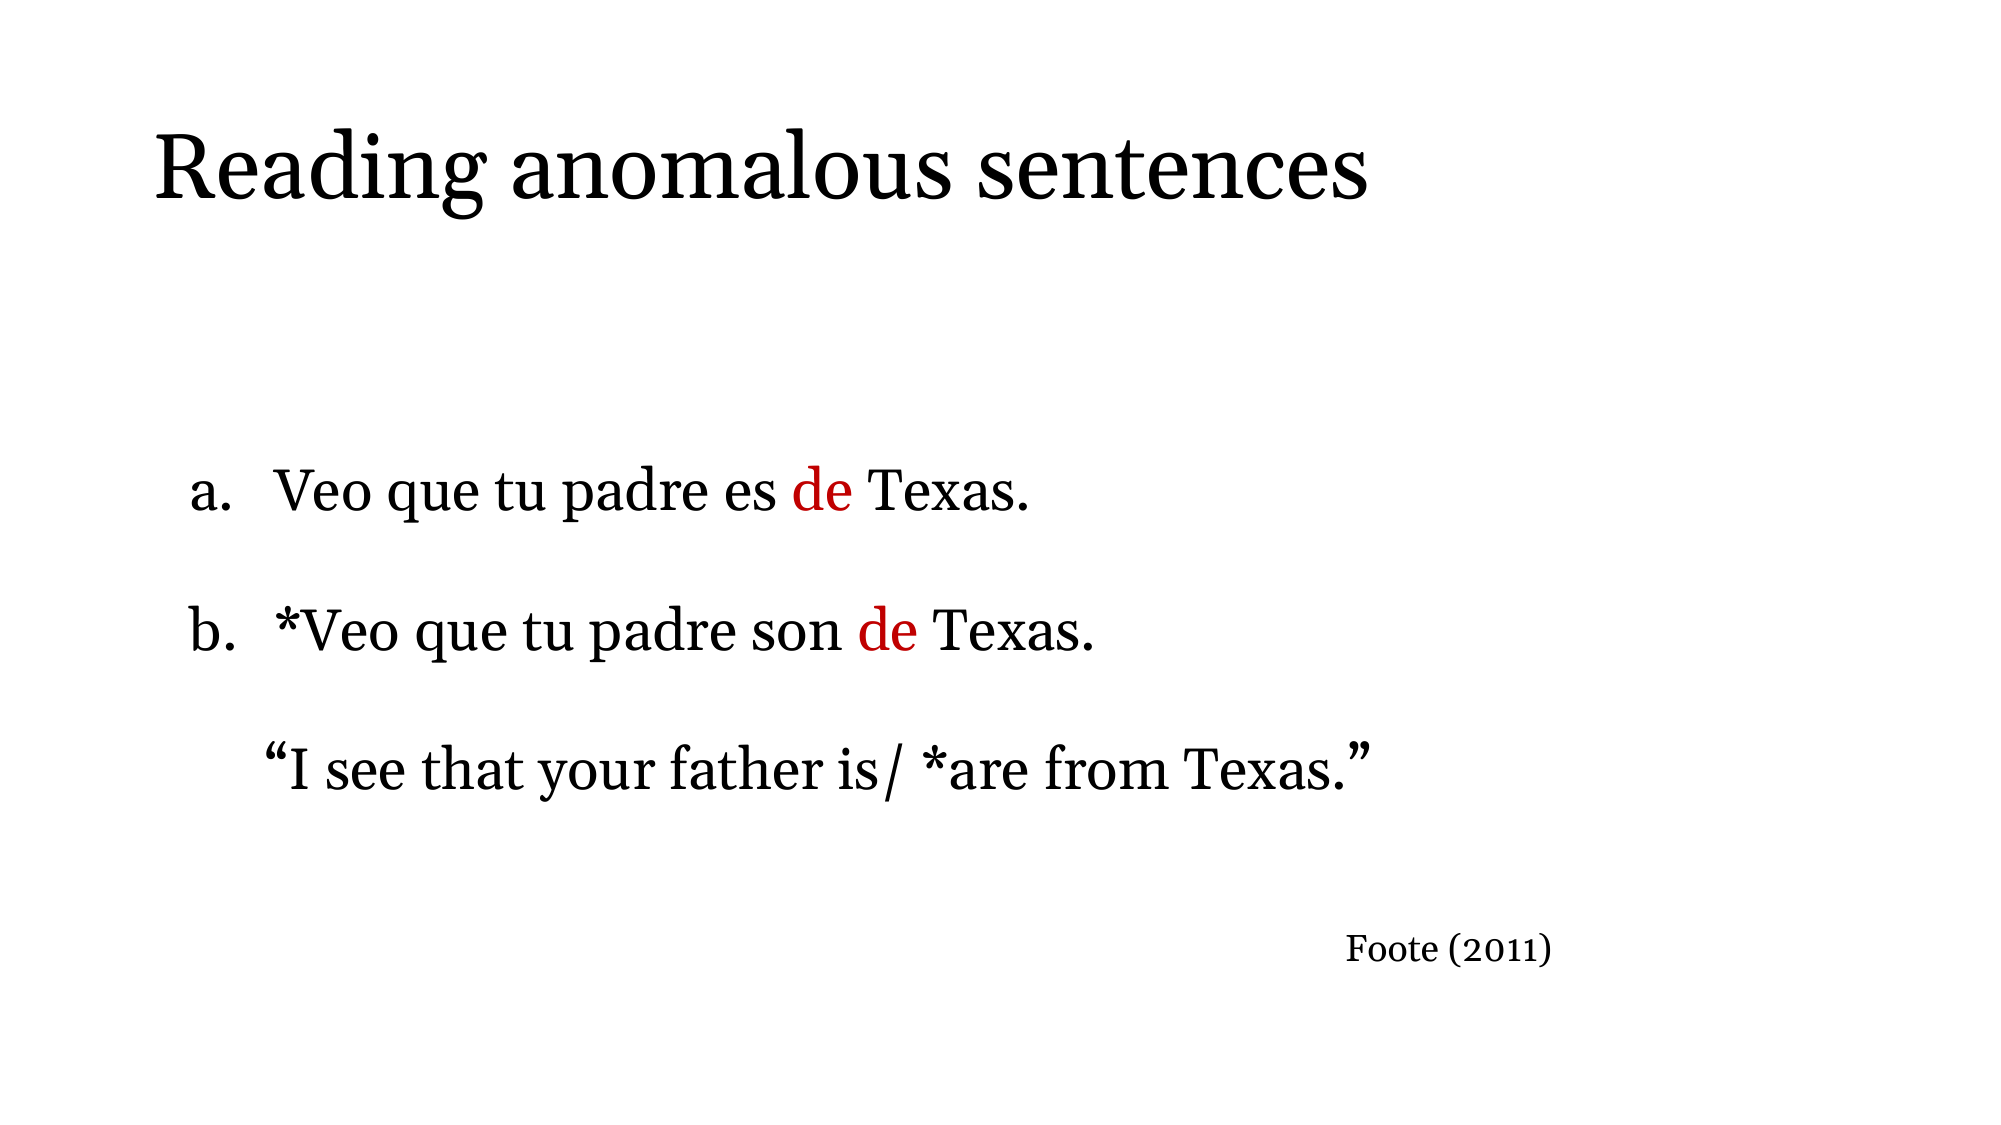

# Reading anomalous sentences
Veo que tu padre es de Texas.

*Veo que tu padre son de Texas.

“I see that your father is/ *are from Texas.”
Foote (2011)